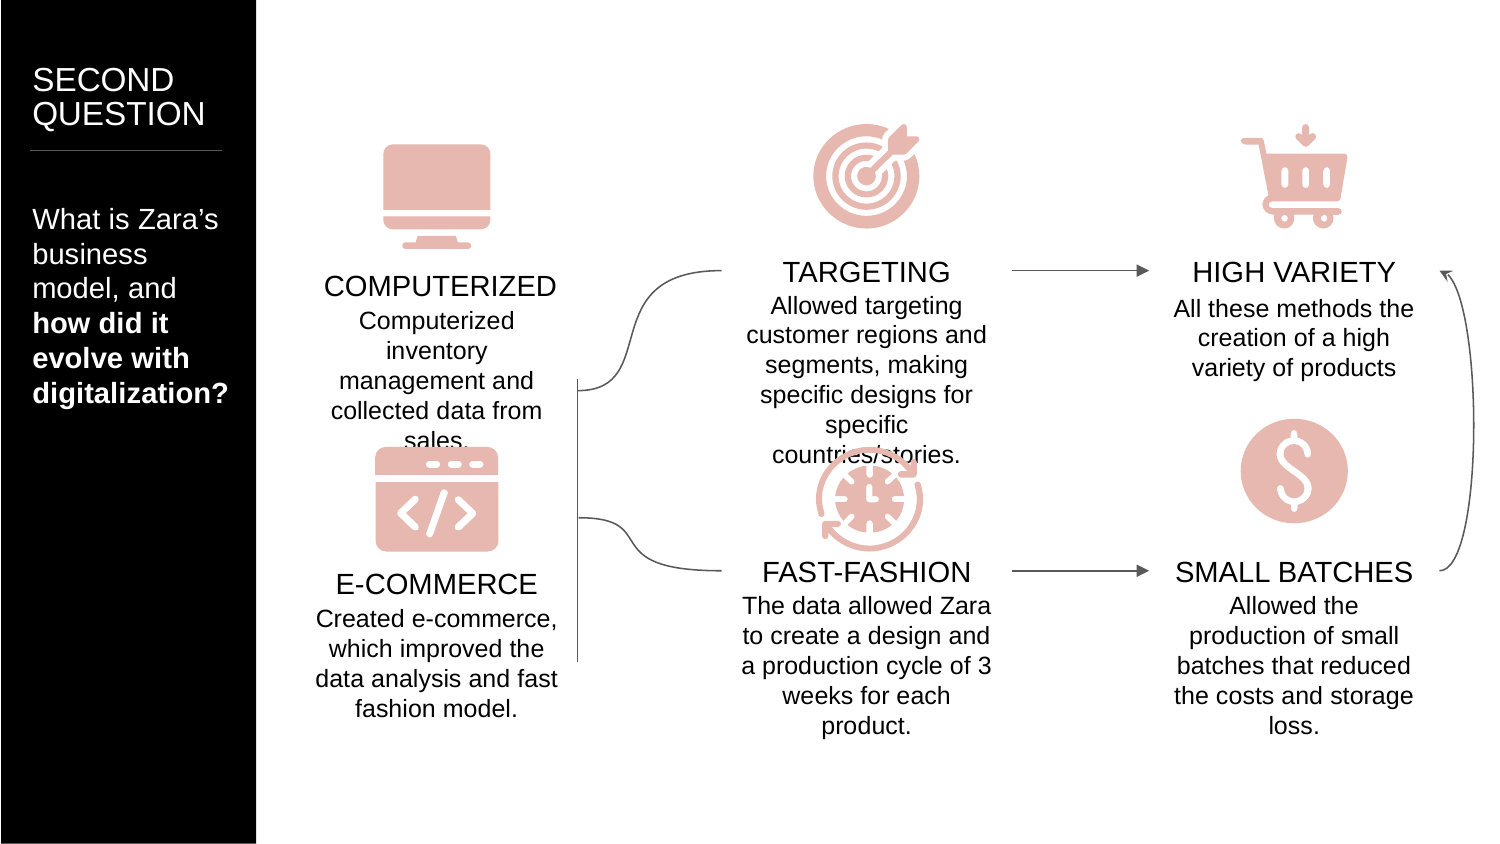

# SECOND
QUESTION

What is Zara’s business model, and how did it evolve with digitalization?
TARGETING
HIGH VARIETY
COMPUTERIZED
Allowed targeting customer regions and segments, making specific designs for specific countries/stories.
All these methods the creation of a high variety of products
Computerized inventory management and collected data from sales.

FAST-FASHION
SMALL BATCHES
E-COMMERCE
The data allowed Zara to create a design and a production cycle of 3 weeks for each product.
Allowed the production of small batches that reduced the costs and storage loss.
Created e-commerce, which improved the data analysis and fast fashion model.